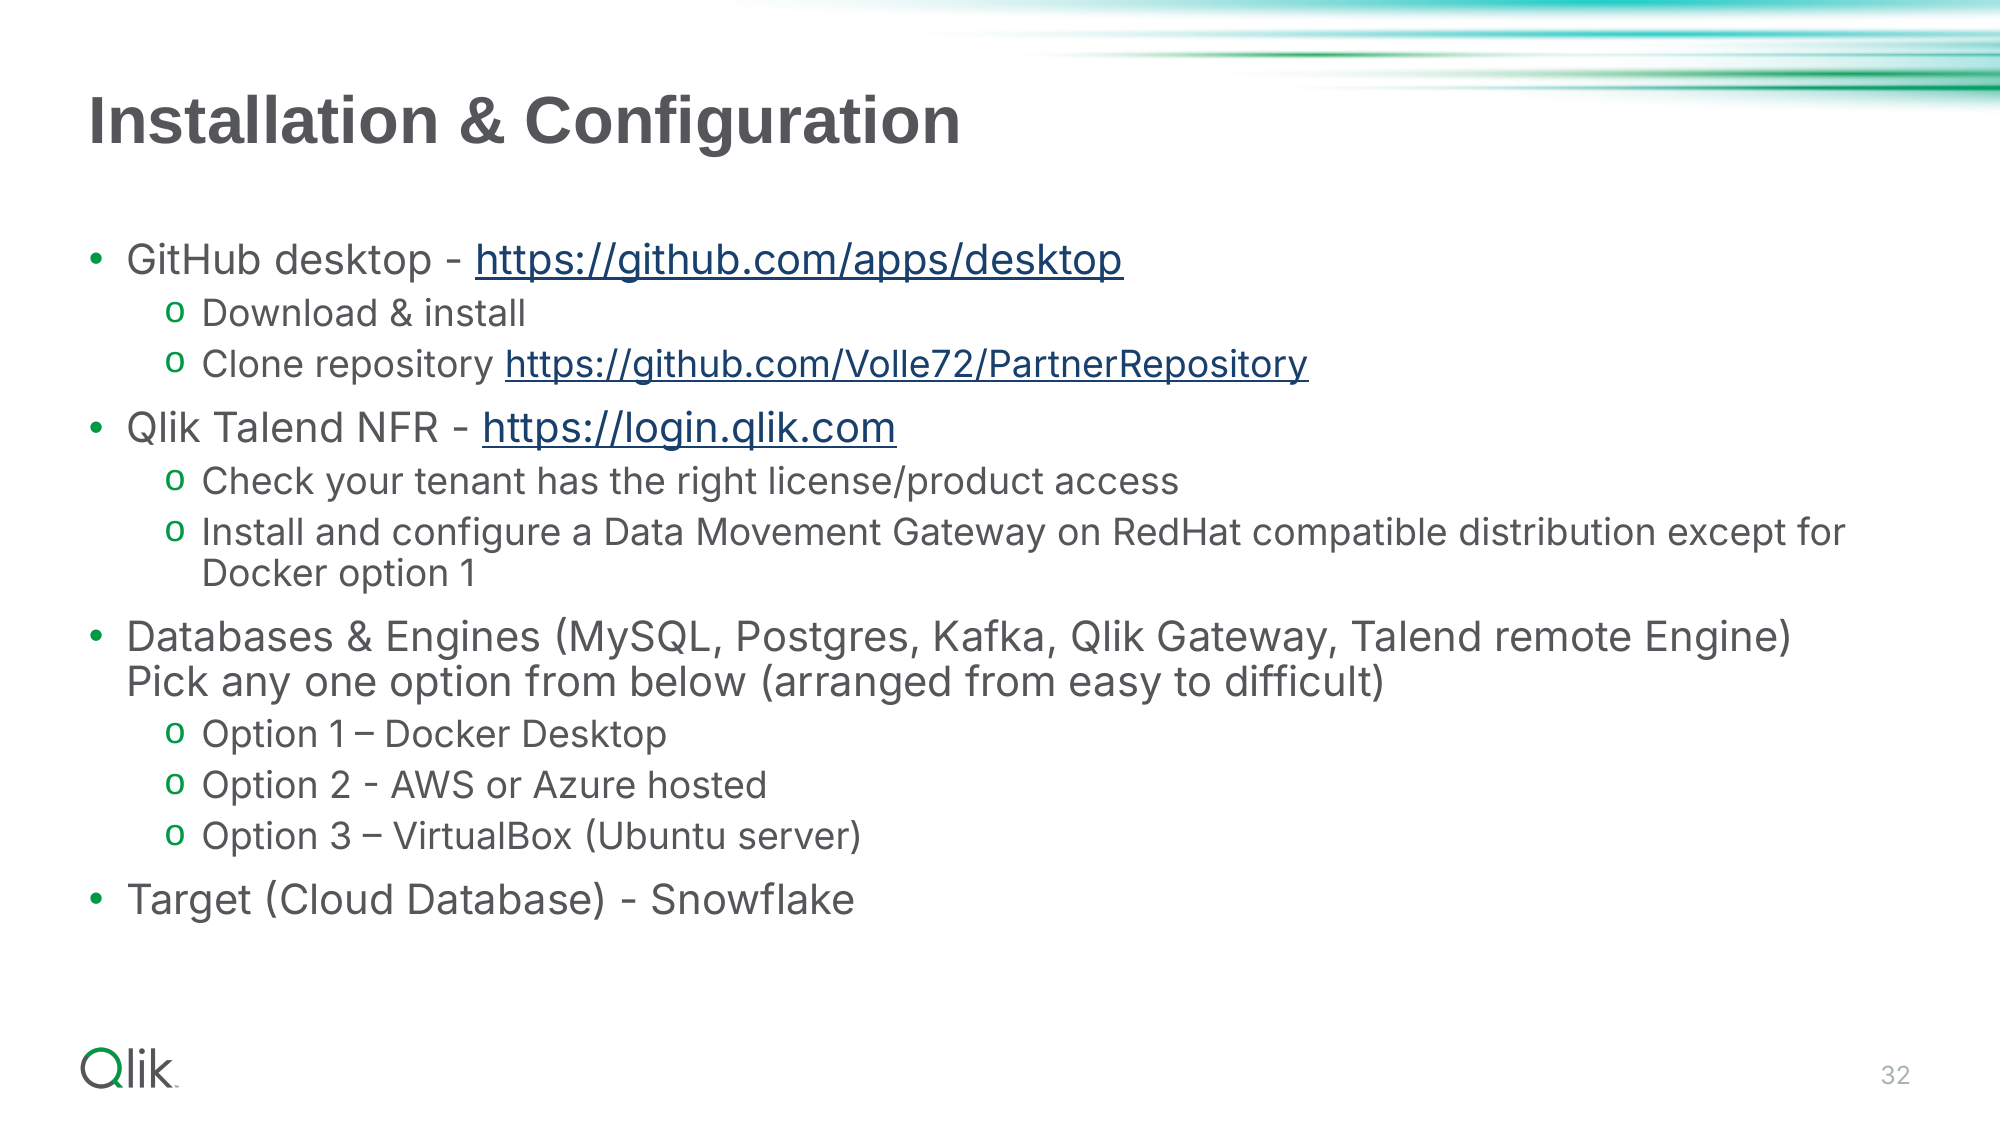

# Installation & Configuration
GitHub desktop - https://github.com/apps/desktop
Download & install
Clone repository https://github.com/Volle72/PartnerRepository
Qlik Talend NFR - https://login.qlik.com
Check your tenant has the right license/product access
Install and configure a Data Movement Gateway on RedHat compatible distribution except for Docker option 1
Databases & Engines (MySQL, Postgres, Kafka, Qlik Gateway, Talend remote Engine)
Pick any one option from below (arranged from easy to difficult)
Option 1 – Docker Desktop
Option 2 - AWS or Azure hosted
Option 3 – VirtualBox (Ubuntu server)
Target (Cloud Database) - Snowflake

32